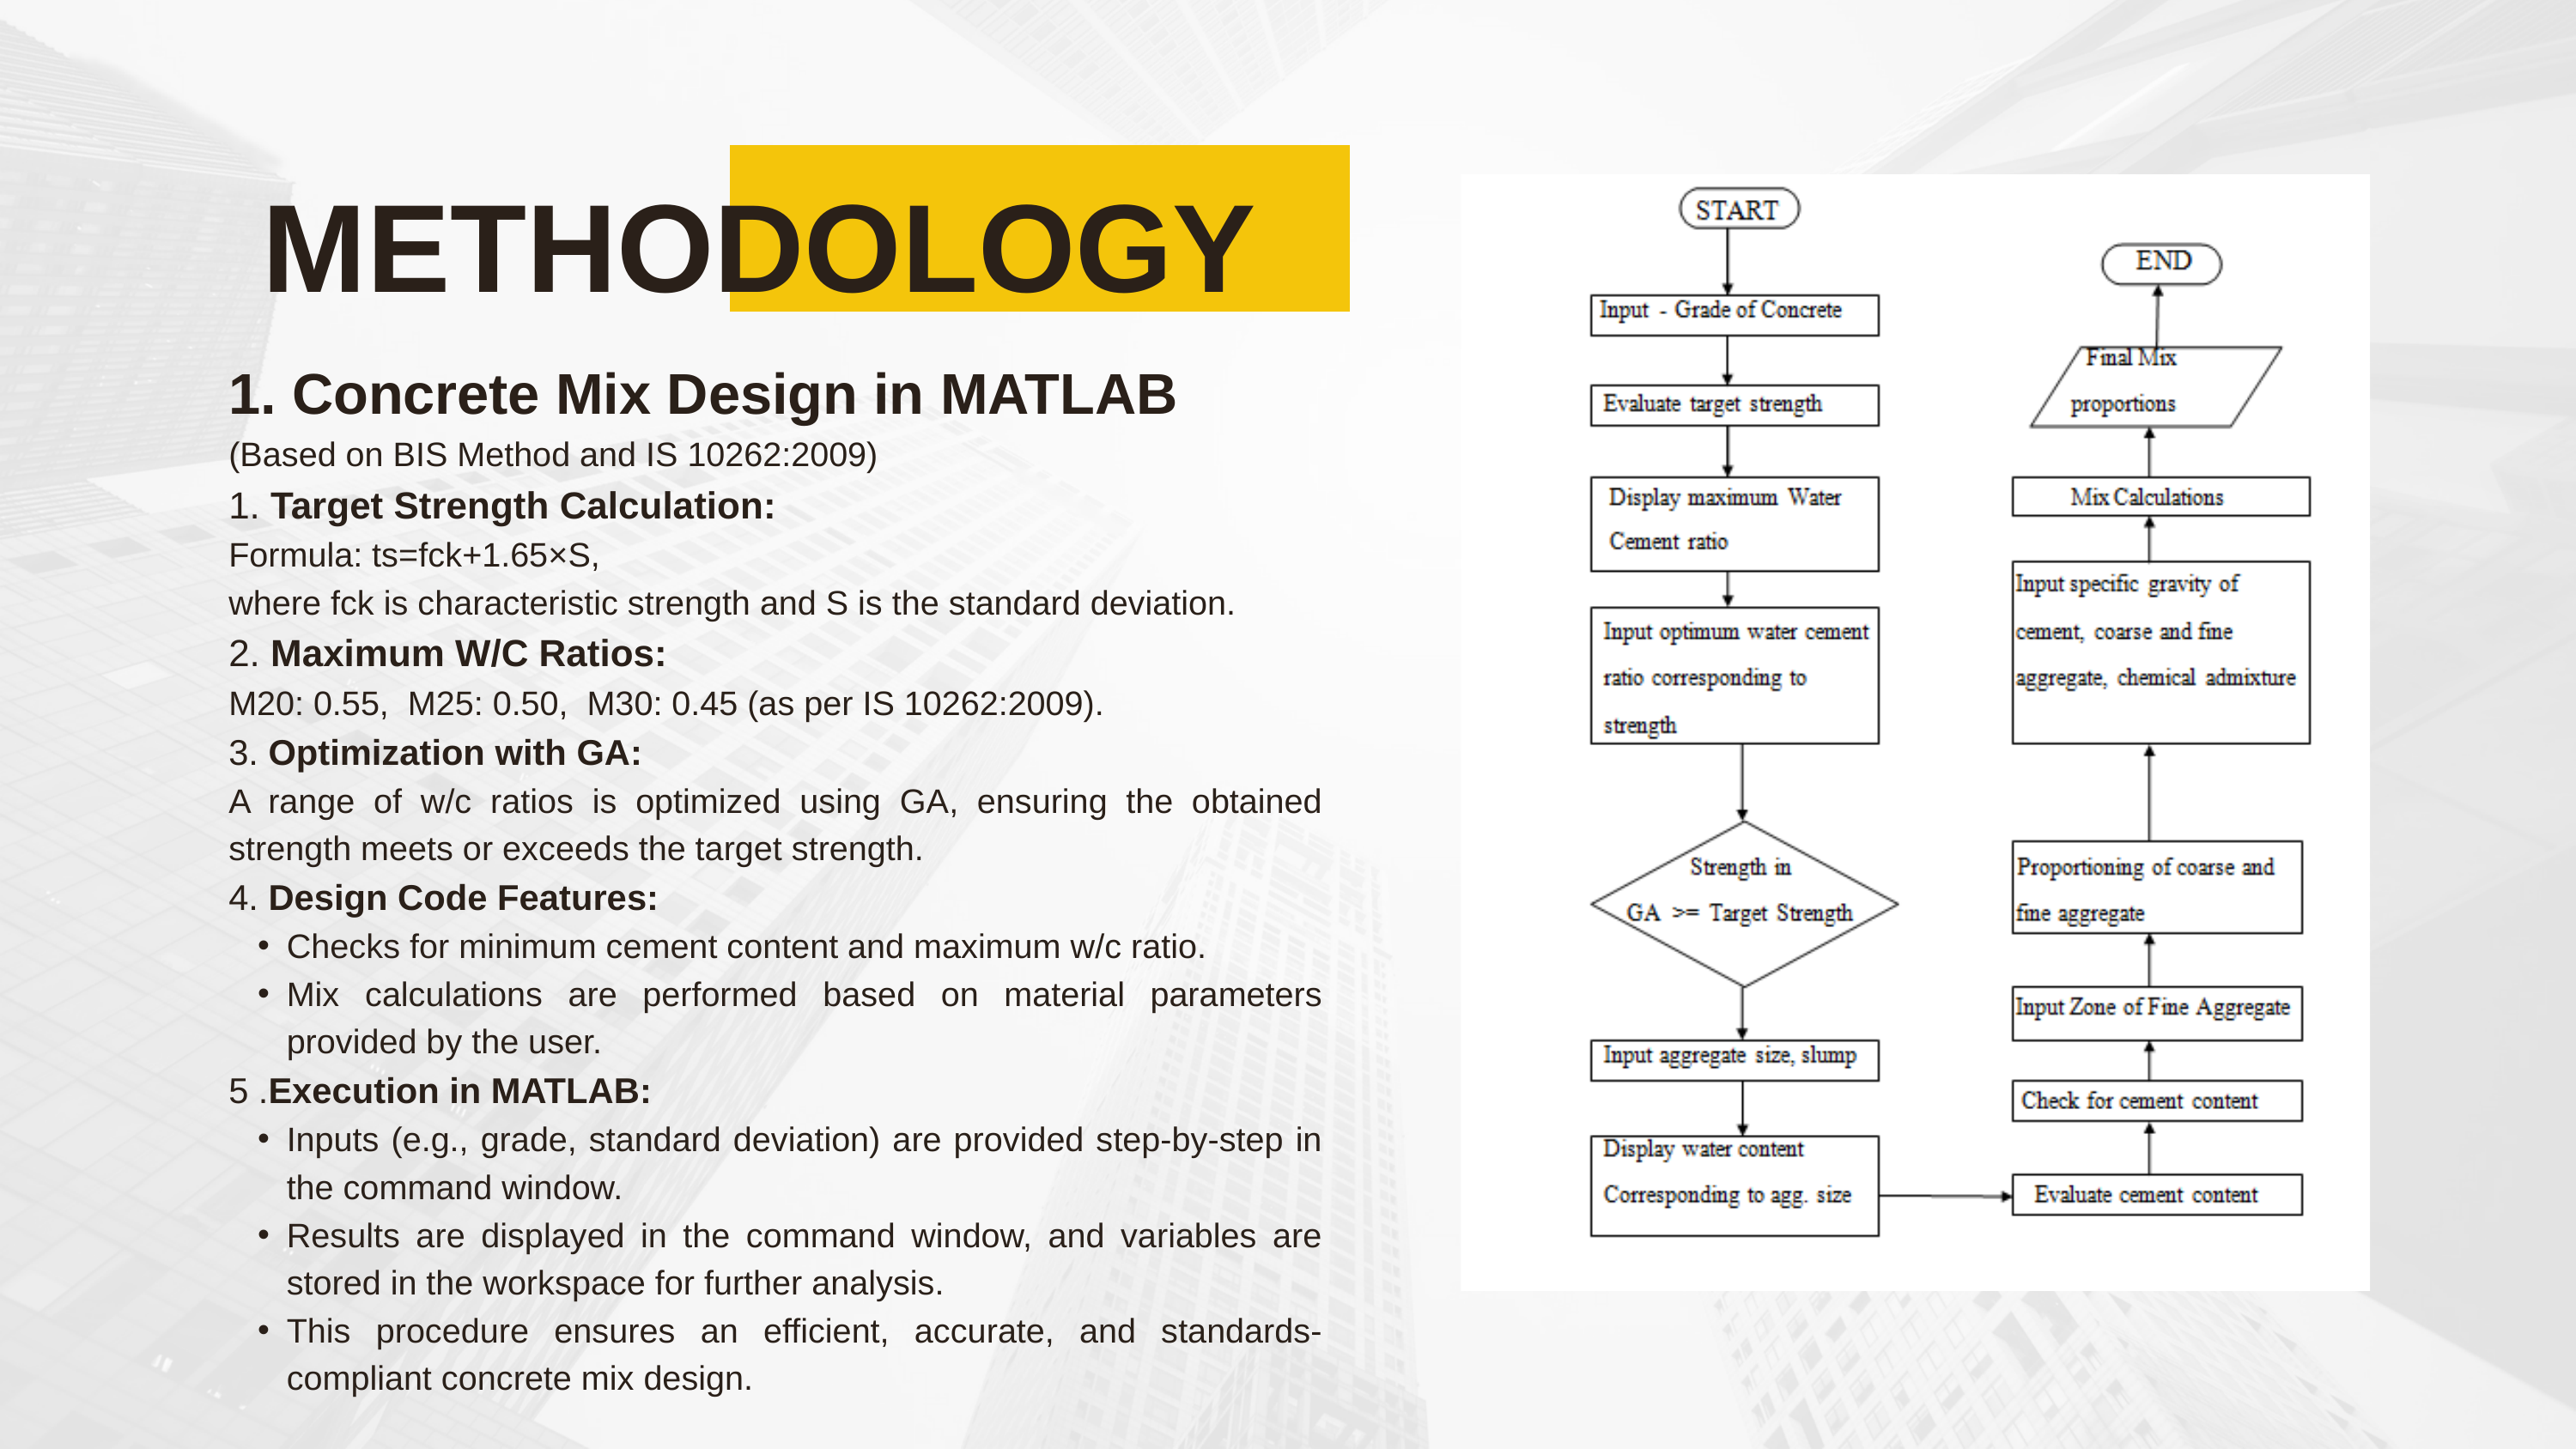

METHODOLOGY

1. Concrete Mix Design in MATLAB
(Based on BIS Method and IS 10262:2009)
1. Target Strength Calculation:
Formula: ts=fck+1.65×S,
where fck is characteristic strength and S is the standard deviation.
2. Maximum W/C Ratios:
M20: 0.55,  M25: 0.50,  M30: 0.45 (as per IS 10262:2009).
3. Optimization with GA:
A range of w/c ratios is optimized using GA, ensuring the obtained strength meets or exceeds the target strength.
4. Design Code Features:
Checks for minimum cement content and maximum w/c ratio.
Mix calculations are performed based on material parameters provided by the user.
5 .Execution in MATLAB:
Inputs (e.g., grade, standard deviation) are provided step-by-step in the command window.
Results are displayed in the command window, and variables are stored in the workspace for further analysis.
This procedure ensures an efficient, accurate, and standards-compliant concrete mix design.